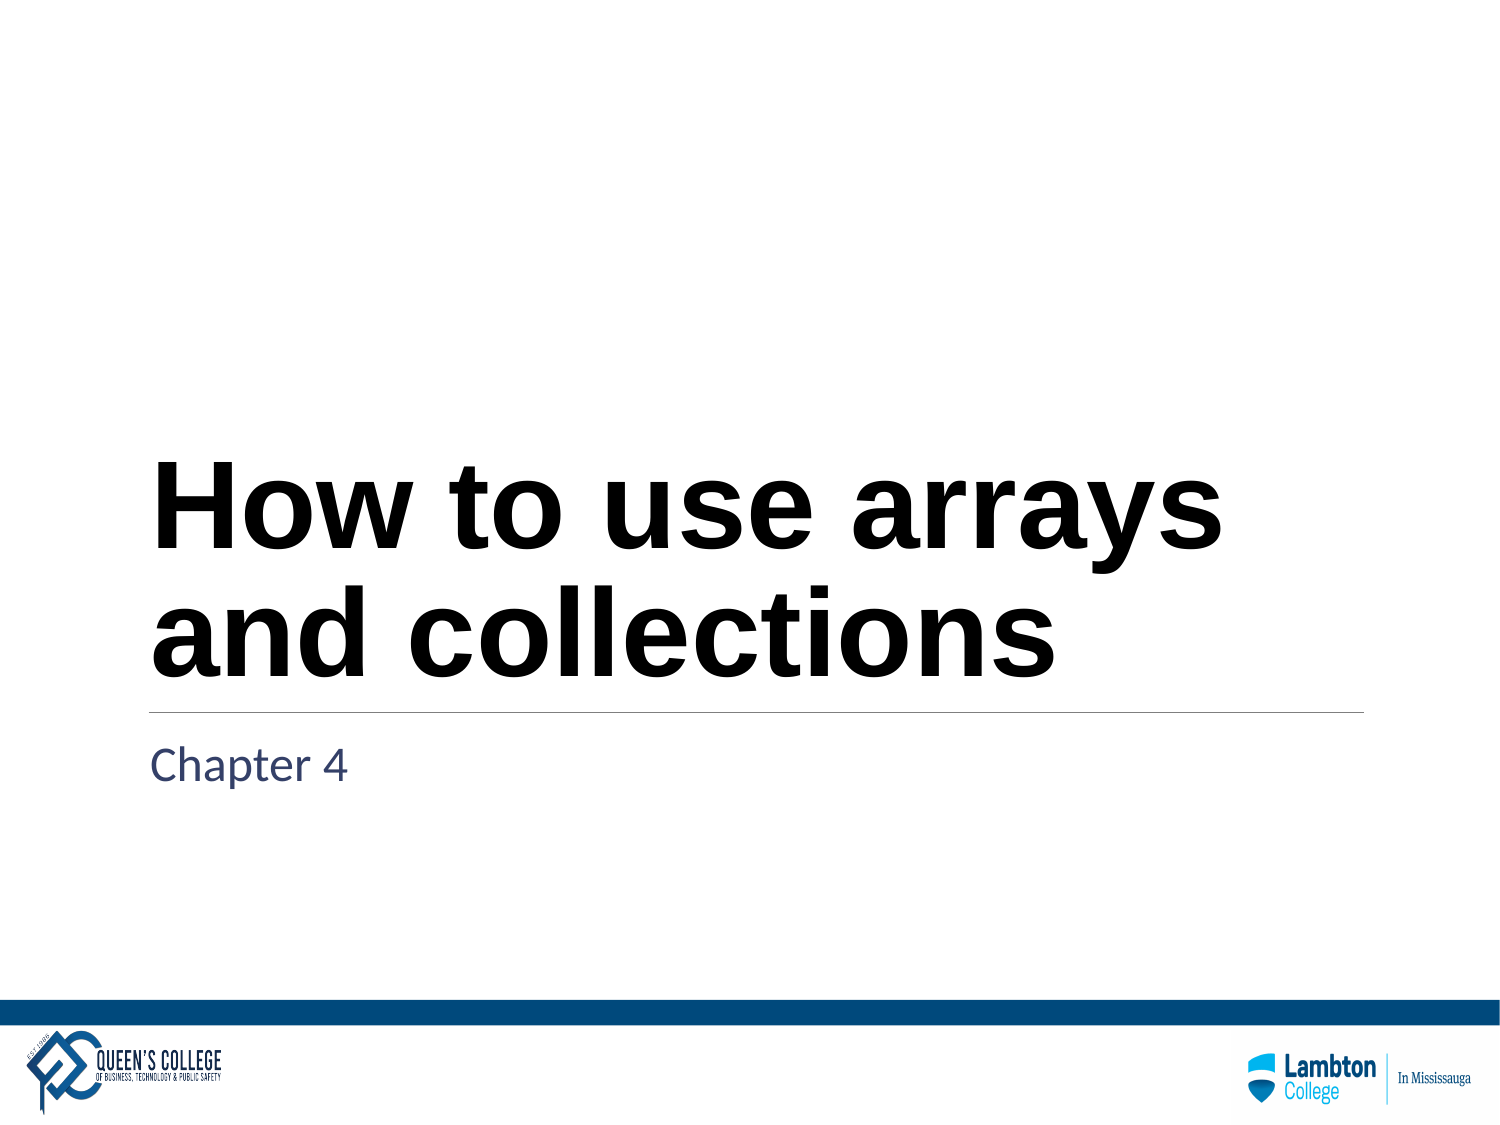

# How to use arrays and collections
Chapter 4